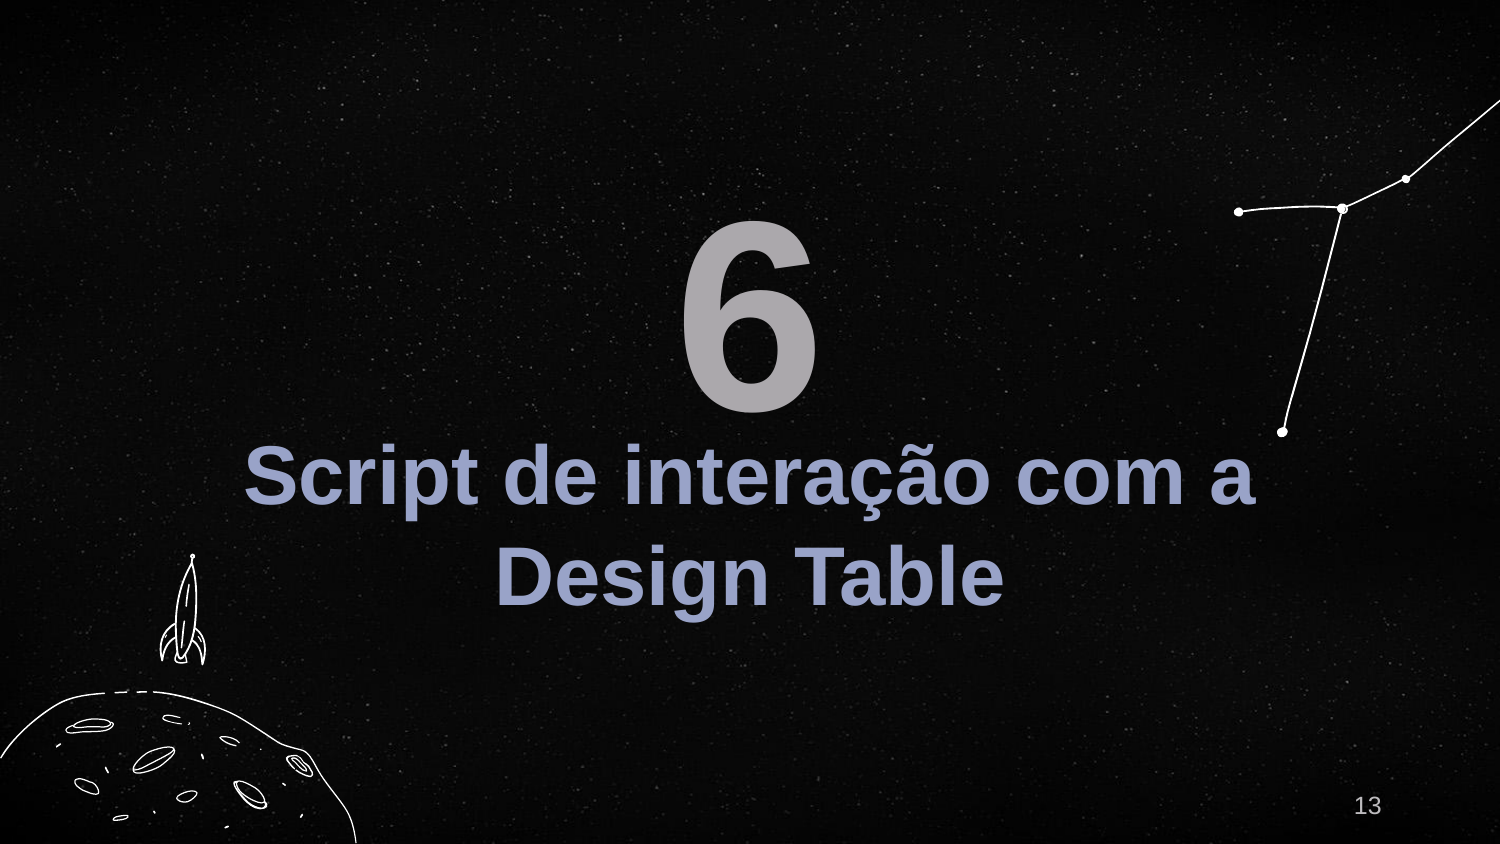

6
# Script de interação com a Design Table

13